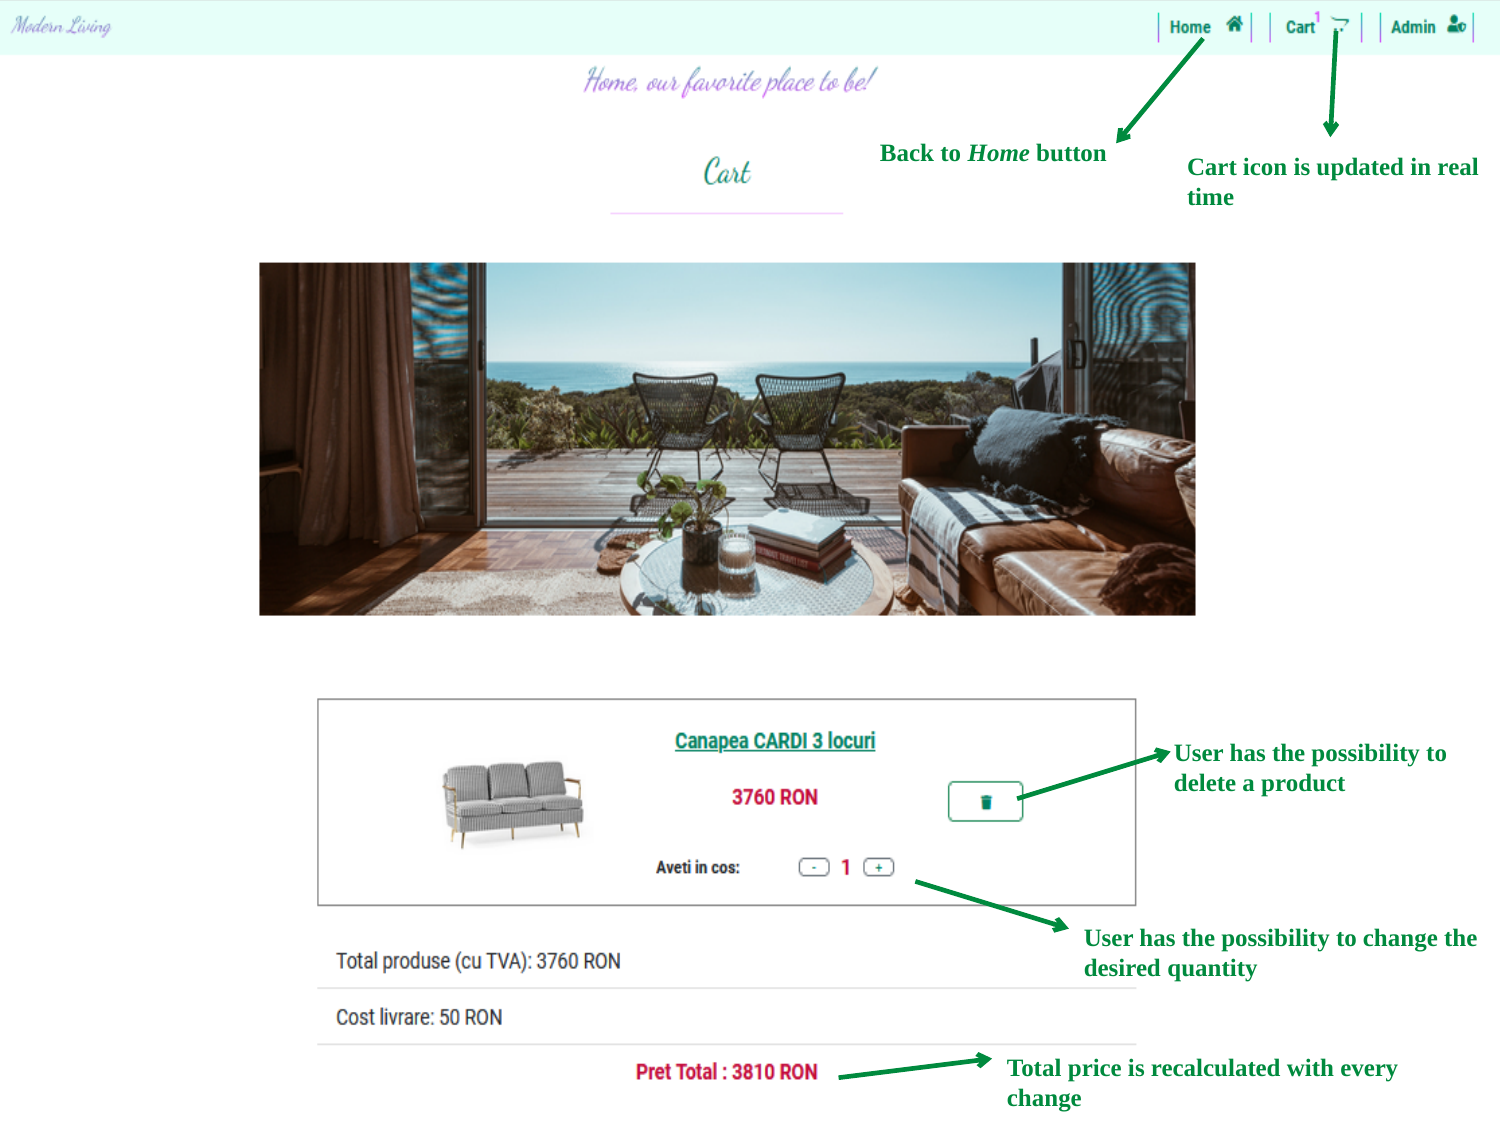

Back to Home button
Cart icon is updated in real time
User has the possibility to delete a product
User has the possibility to change the desired quantity
Total price is recalculated with every change